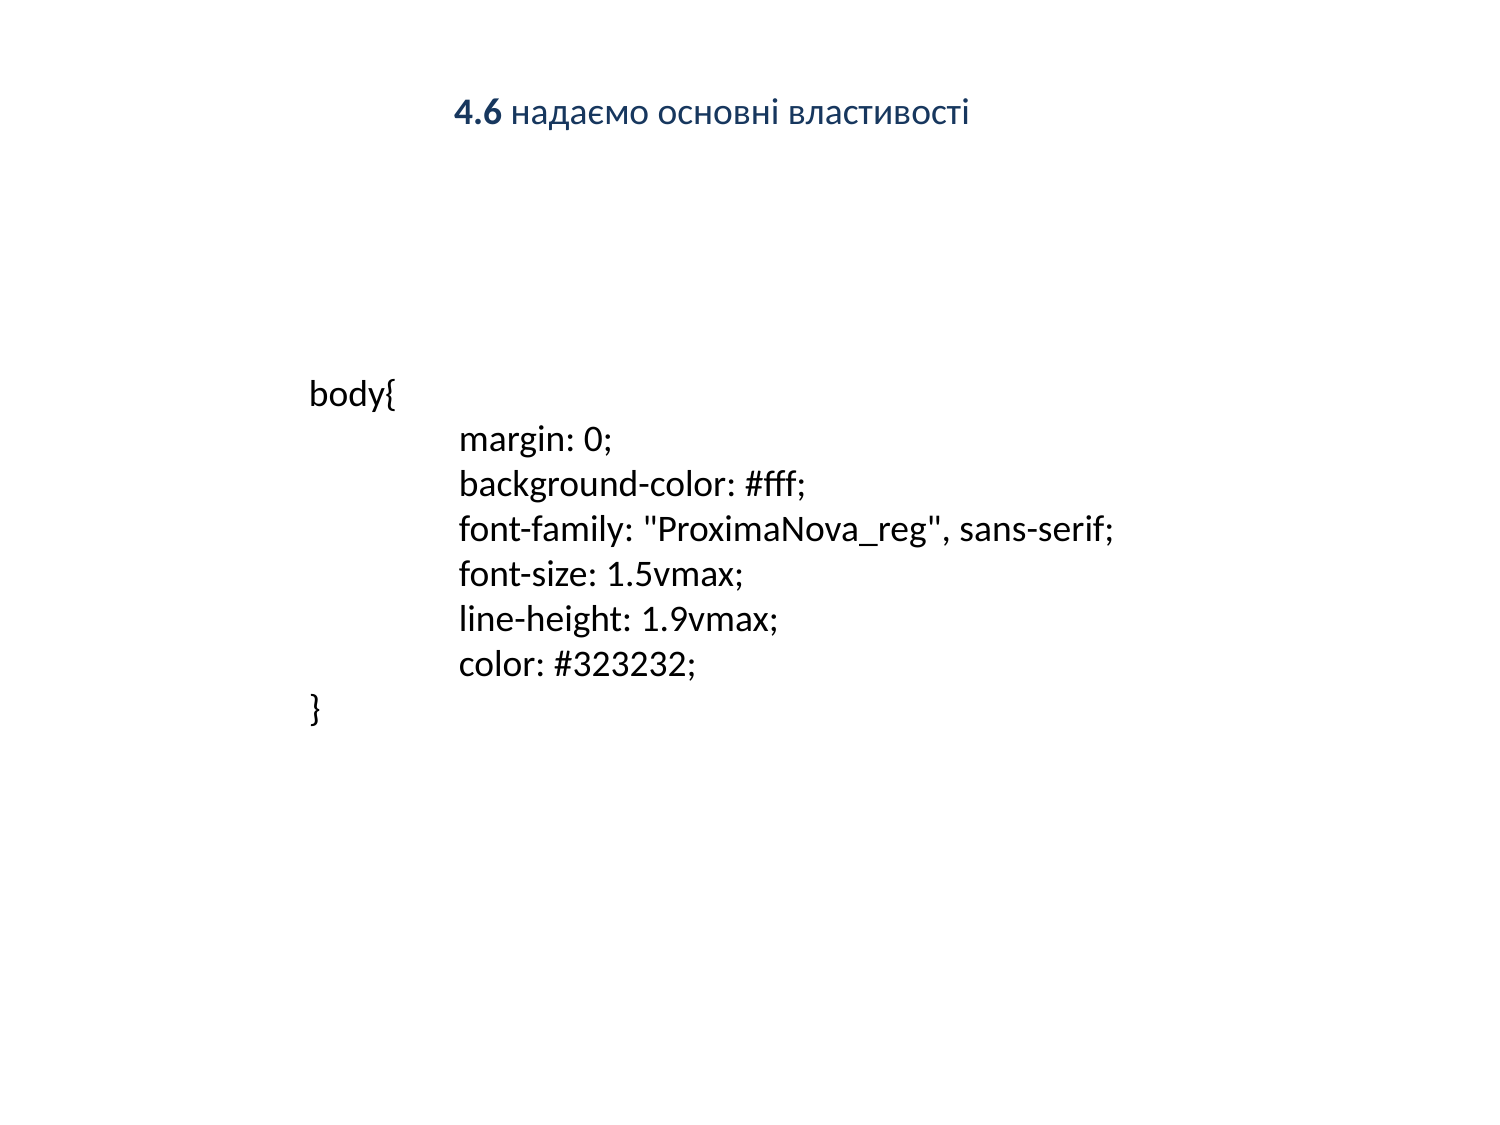

4.6 надаємо основні властивості
body{
	margin: 0;
	background-color: #fff;
	font-family: "ProximaNova_reg", sans-serif;
	font-size: 1.5vmax;
	line-height: 1.9vmax;
	color: #323232;
}